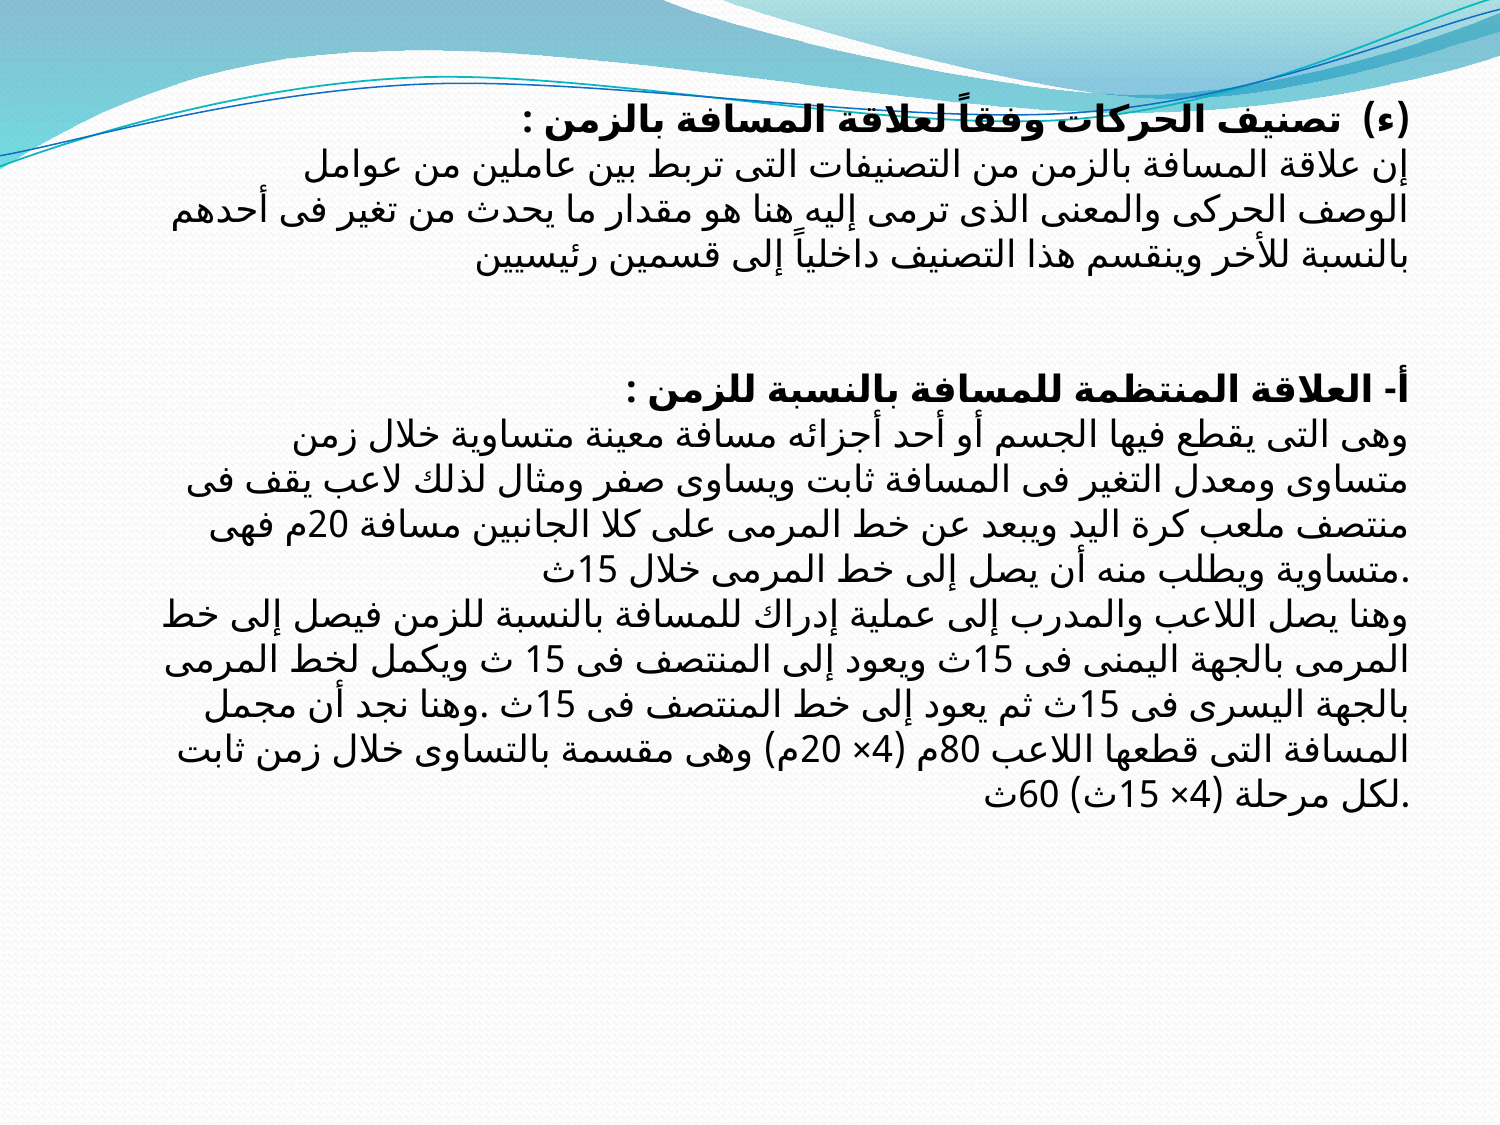

(ء)  تصنيف الحركات وفقاً لعلاقة المسافة بالزمن :
	إن علاقة المسافة بالزمن من التصنيفات التى تربط بين عاملين من عوامل الوصف الحركى والمعنى الذى ترمى إليه هنا هو مقدار ما يحدث من تغير فى أحدهم بالنسبة للأخر وينقسم هذا التصنيف داخلياً إلى قسمين رئيسيين

أ- العلاقة المنتظمة للمسافة بالنسبة للزمن :
	وهى التى يقطع فيها الجسم أو أحد أجزائه مسافة معينة متساوية خلال زمن متساوى ومعدل التغير فى المسافة ثابت ويساوى صفر ومثال لذلك لاعب يقف فى منتصف ملعب كرة اليد ويبعد عن خط المرمى على كلا الجانبين مسافة 20م فهى متساوية ويطلب منه أن يصل إلى خط المرمى خلال 15ث.
 وهنا يصل اللاعب والمدرب إلى عملية إدراك للمسافة بالنسبة للزمن فيصل إلى خط المرمى بالجهة اليمنى فى 15ث ويعود إلى المنتصف فى 15 ث ويكمل لخط المرمى بالجهة اليسرى فى 15ث ثم يعود إلى خط المنتصف فى 15ث .وهنا نجد أن مجمل المسافة التى قطعها اللاعب 80م (4× 20م) وهى مقسمة بالتساوى خلال زمن ثابت لكل مرحلة (4× 15ث) 60ث.